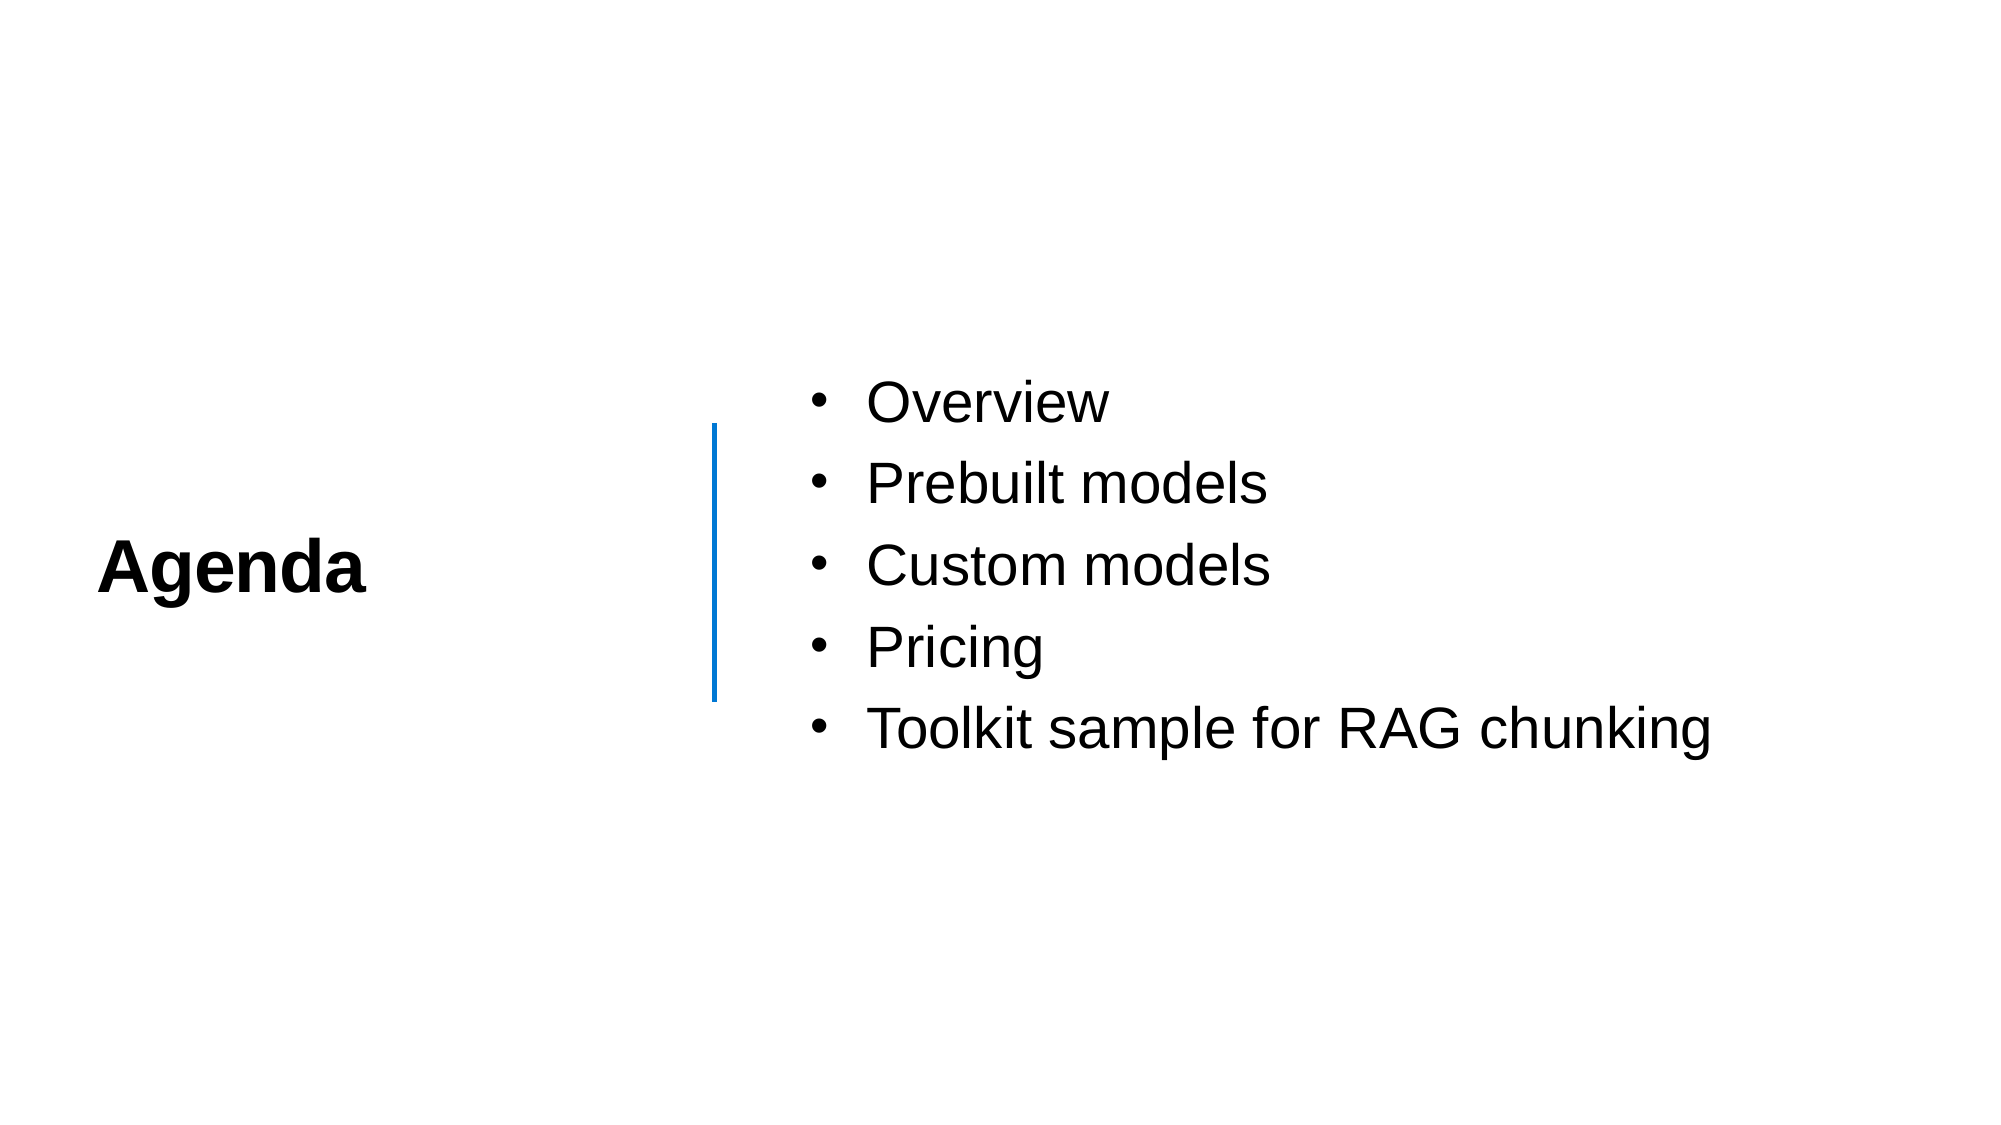

# Agenda
Overview
Prebuilt models
Custom models
Pricing
Toolkit sample for RAG chunking